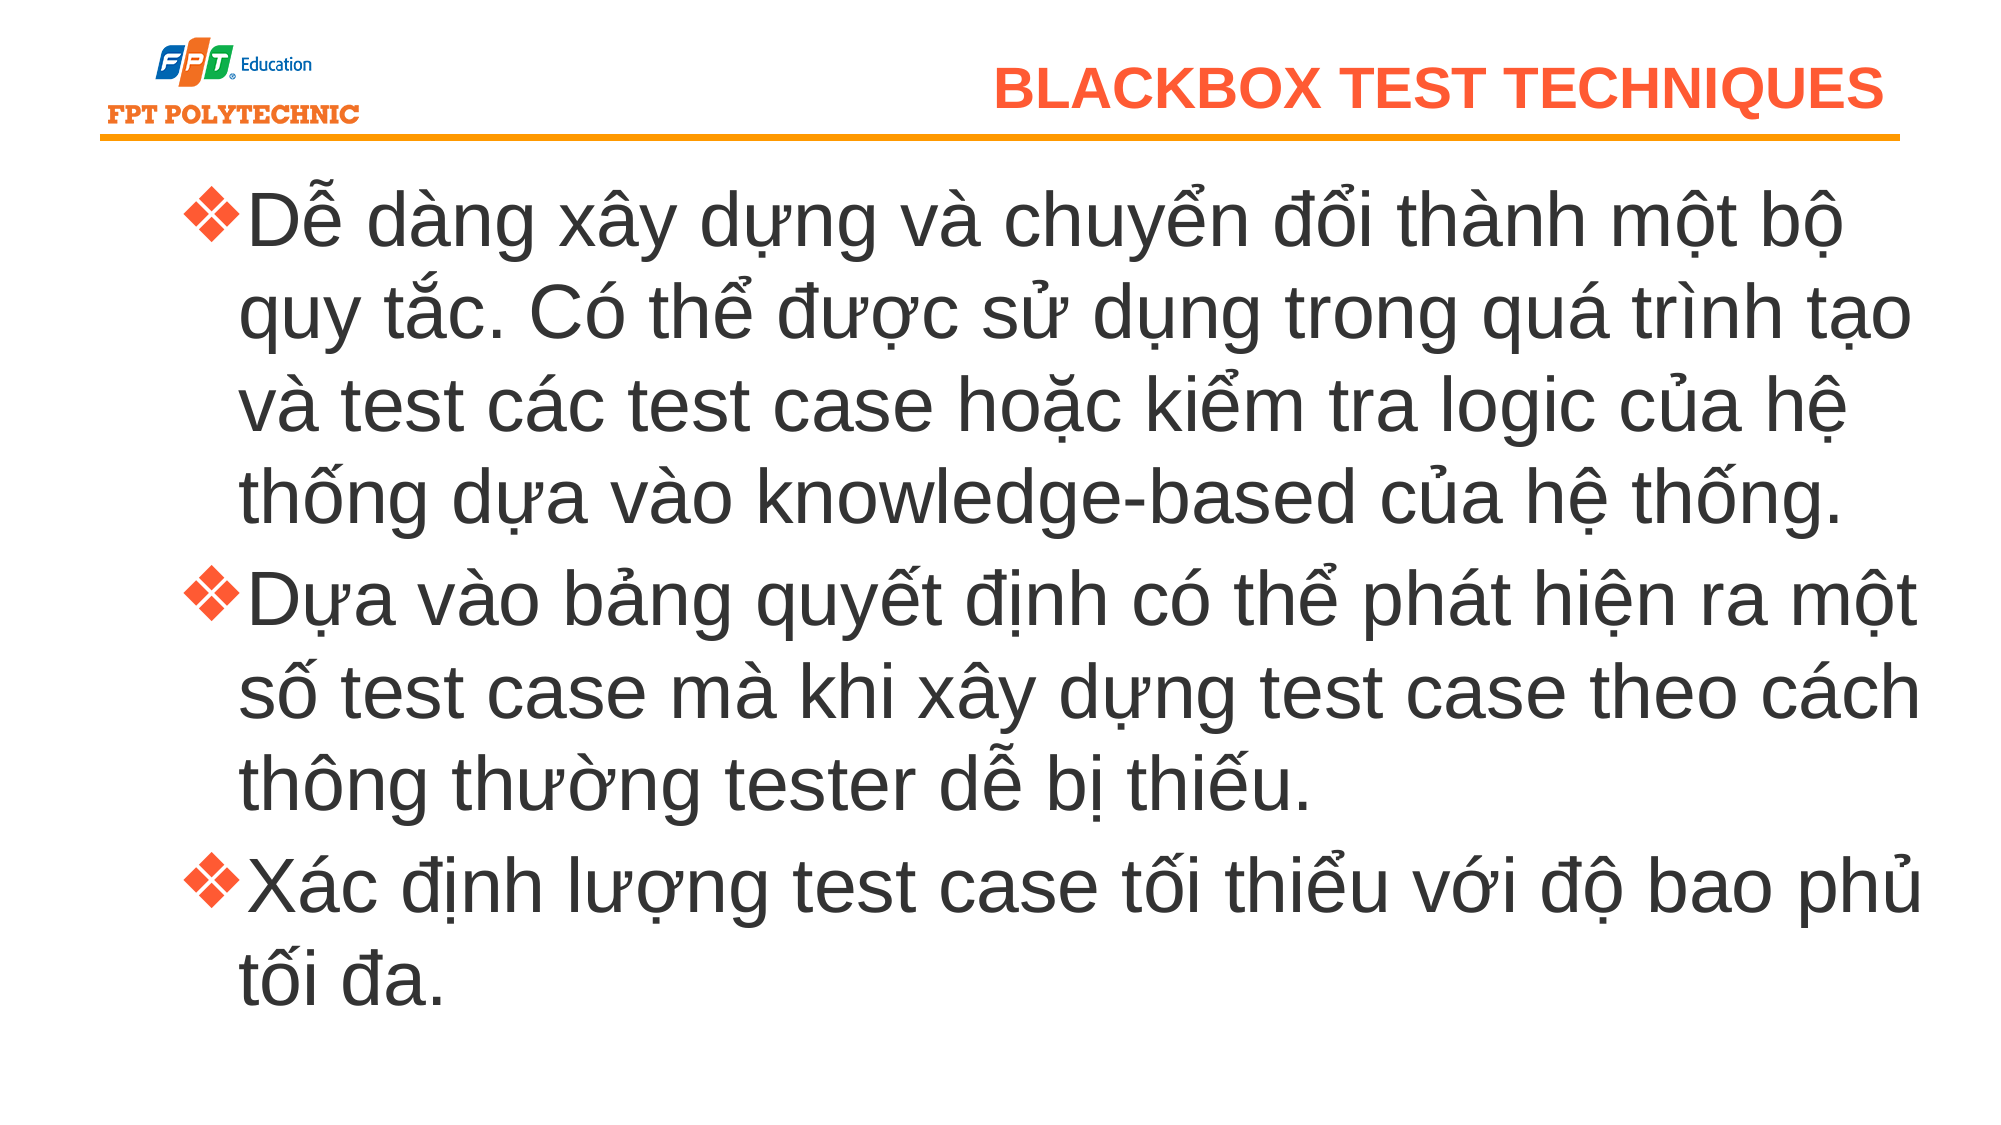

# blackbox test techniques
Dễ dàng xây dựng và chuyển đổi thành một bộ quy tắc. Có thể được sử dụng trong quá trình tạo và test các test case hoặc kiểm tra logic của hệ thống dựa vào knowledge-based của hệ thống.
Dựa vào bảng quyết định có thể phát hiện ra một số test case mà khi xây dựng test case theo cách thông thường tester dễ bị thiếu.
Xác định lượng test case tối thiểu với độ bao phủ tối đa.